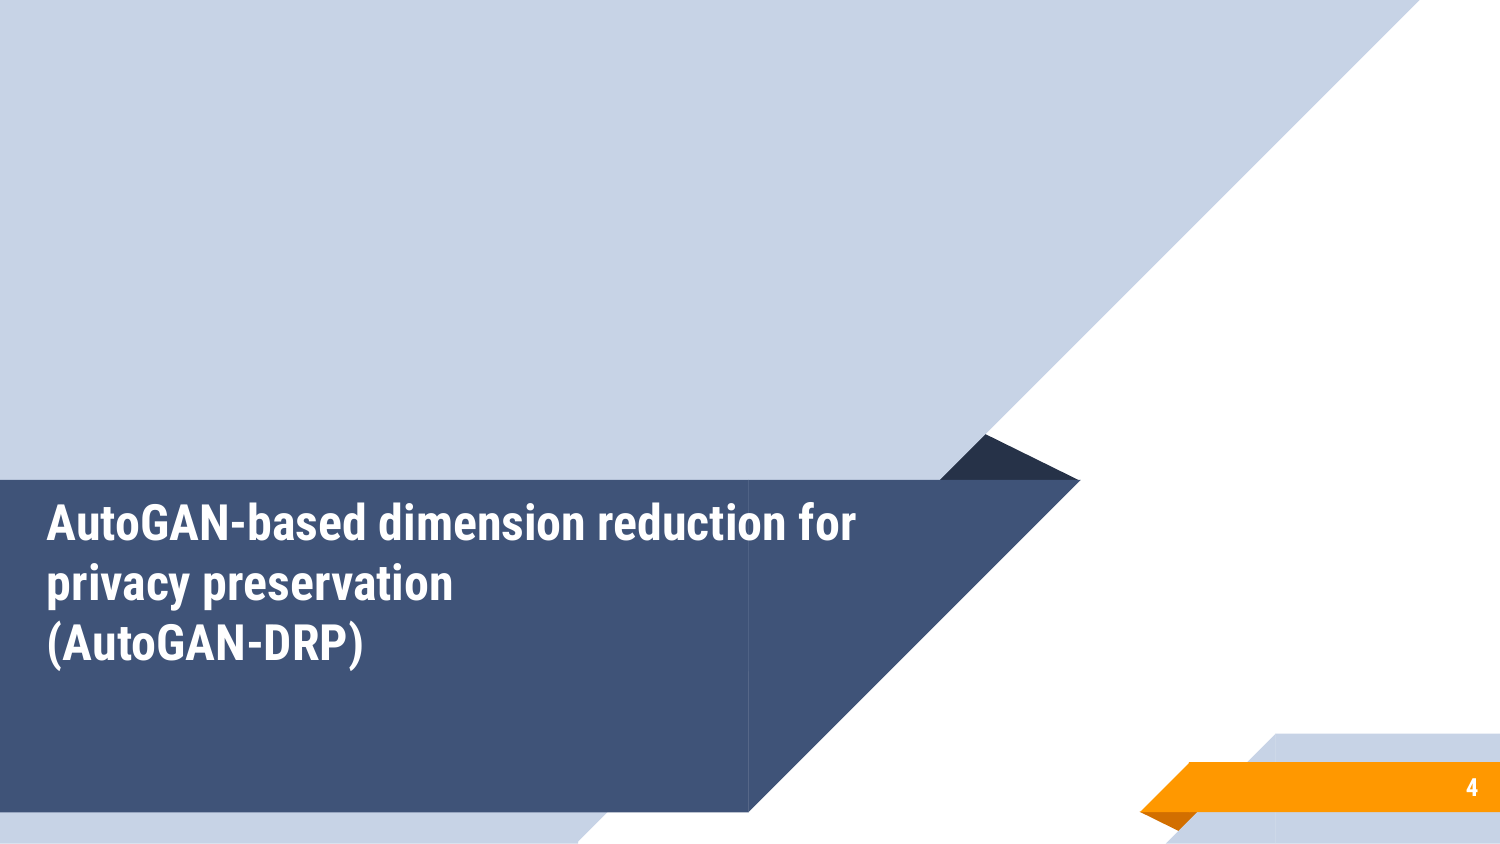

# AutoGAN-based dimension reduction for privacy preservation (AutoGAN-DRP)
4